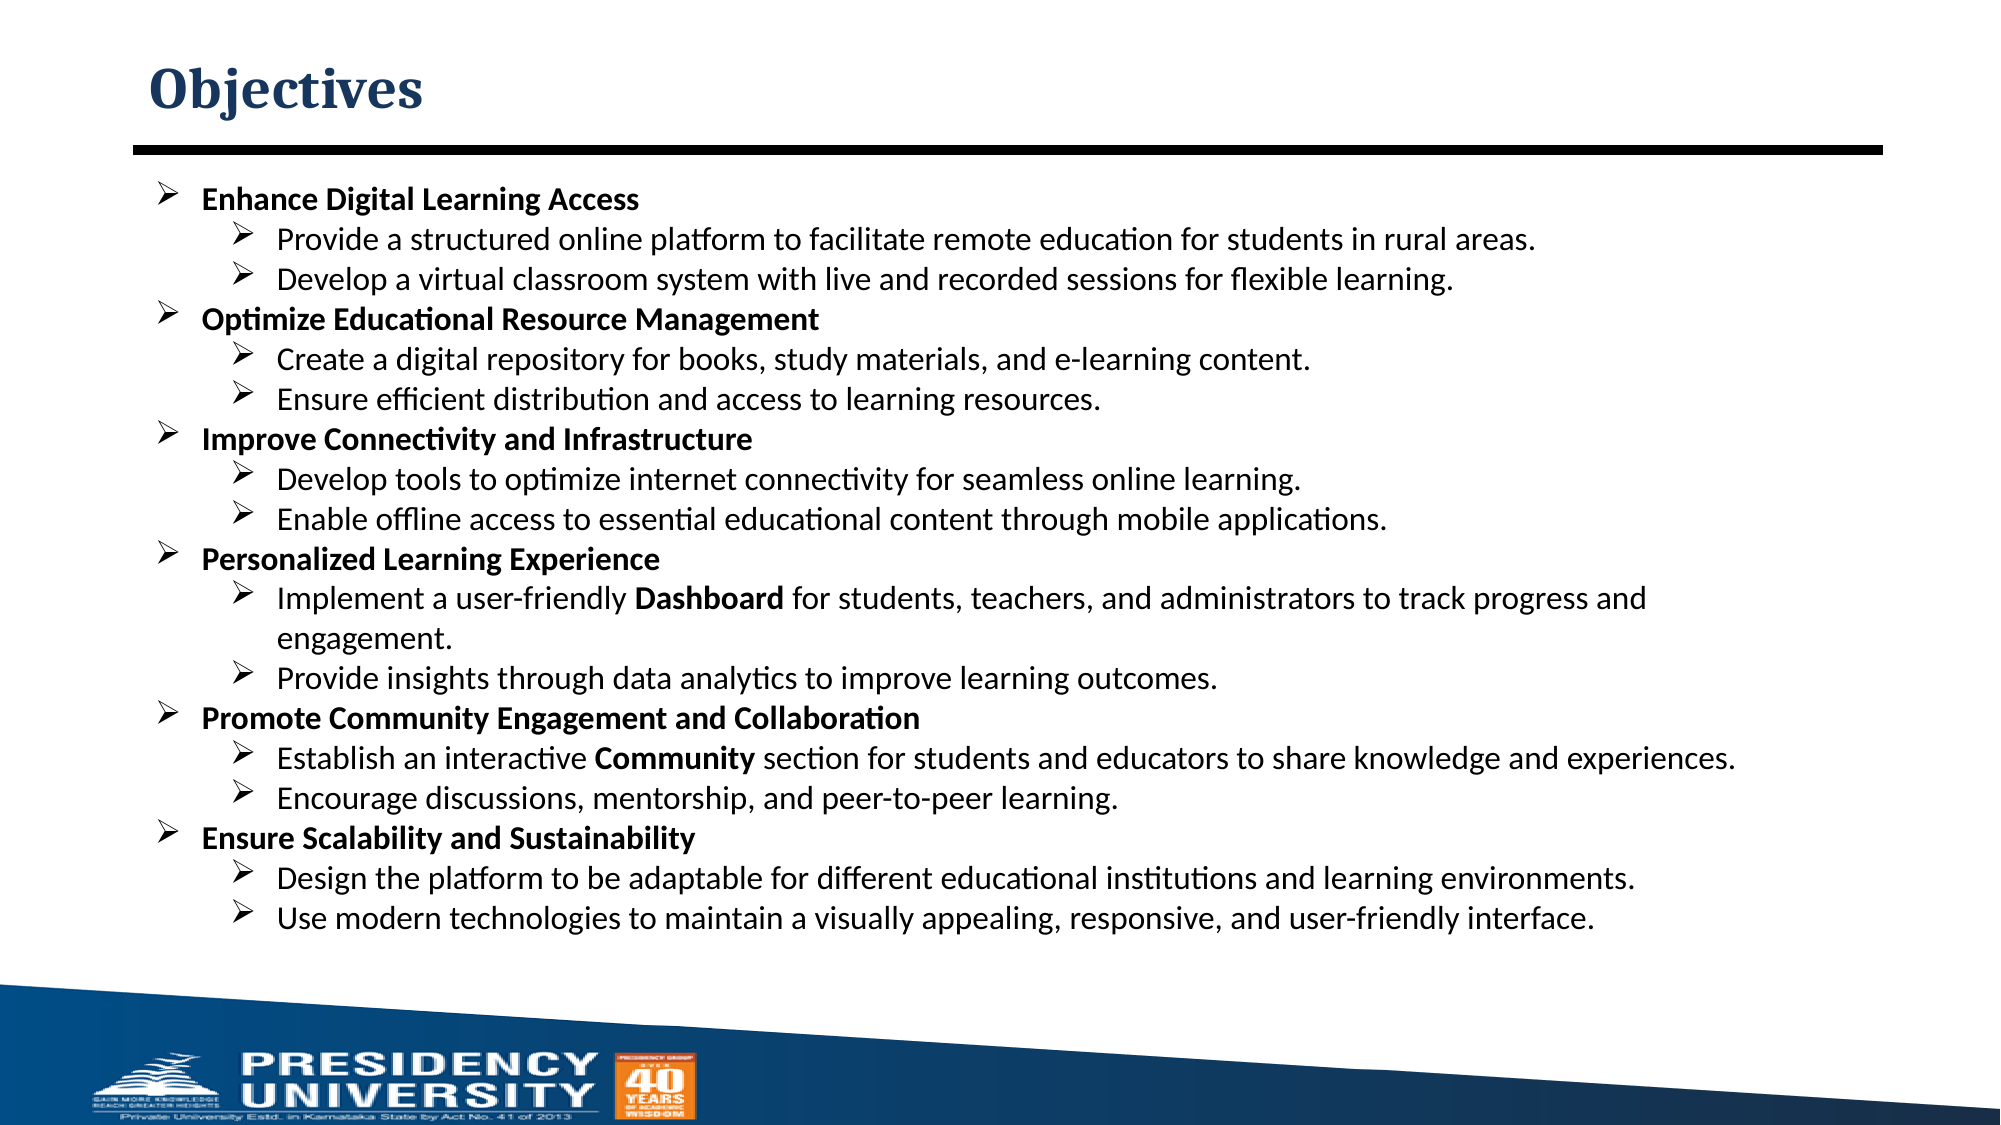

# Objectives
Enhance Digital Learning Access
Provide a structured online platform to facilitate remote education for students in rural areas.
Develop a virtual classroom system with live and recorded sessions for flexible learning.
Optimize Educational Resource Management
Create a digital repository for books, study materials, and e-learning content.
Ensure efficient distribution and access to learning resources.
Improve Connectivity and Infrastructure
Develop tools to optimize internet connectivity for seamless online learning.
Enable offline access to essential educational content through mobile applications.
Personalized Learning Experience
Implement a user-friendly Dashboard for students, teachers, and administrators to track progress and engagement.
Provide insights through data analytics to improve learning outcomes.
Promote Community Engagement and Collaboration
Establish an interactive Community section for students and educators to share knowledge and experiences.
Encourage discussions, mentorship, and peer-to-peer learning.
Ensure Scalability and Sustainability
Design the platform to be adaptable for different educational institutions and learning environments.
Use modern technologies to maintain a visually appealing, responsive, and user-friendly interface.